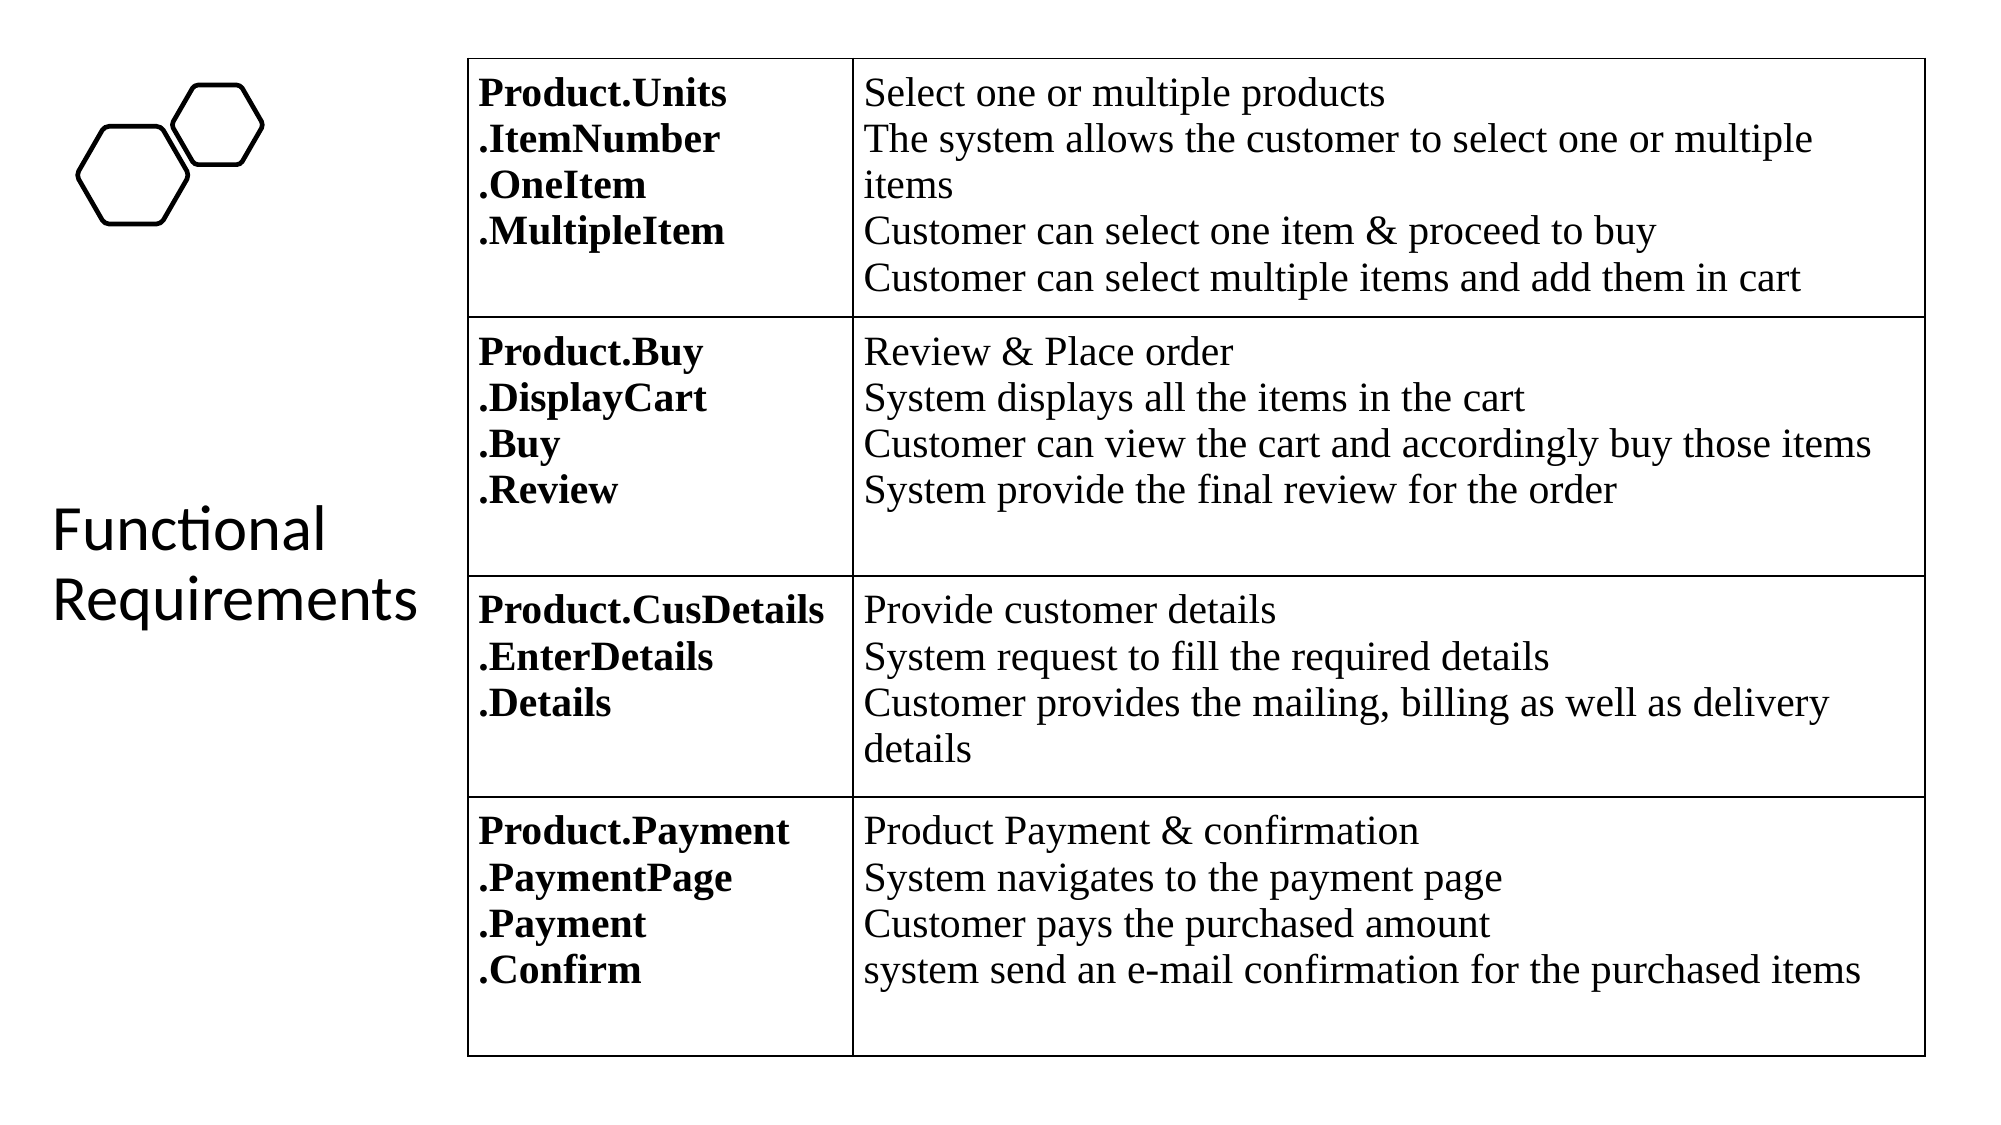

| Product.Units .ItemNumber .OneItem .MultipleItem | Select one or multiple products The system allows the customer to select one or multiple items Customer can select one item & proceed to buy Customer can select multiple items and add them in cart |
| --- | --- |
| Product.Buy .DisplayCart .Buy .Review | Review & Place order System displays all the items in the cart  Customer can view the cart and accordingly buy those items System provide the final review for the order |
| Product.CusDetails .EnterDetails .Details | Provide customer details System request to fill the required details Customer provides the mailing, billing as well as delivery details |
| Product.Payment .PaymentPage .Payment .Confirm | Product Payment & confirmation System navigates to the payment page Customer pays the purchased amount system send an e-mail confirmation for the purchased items |

# Functional Requirements